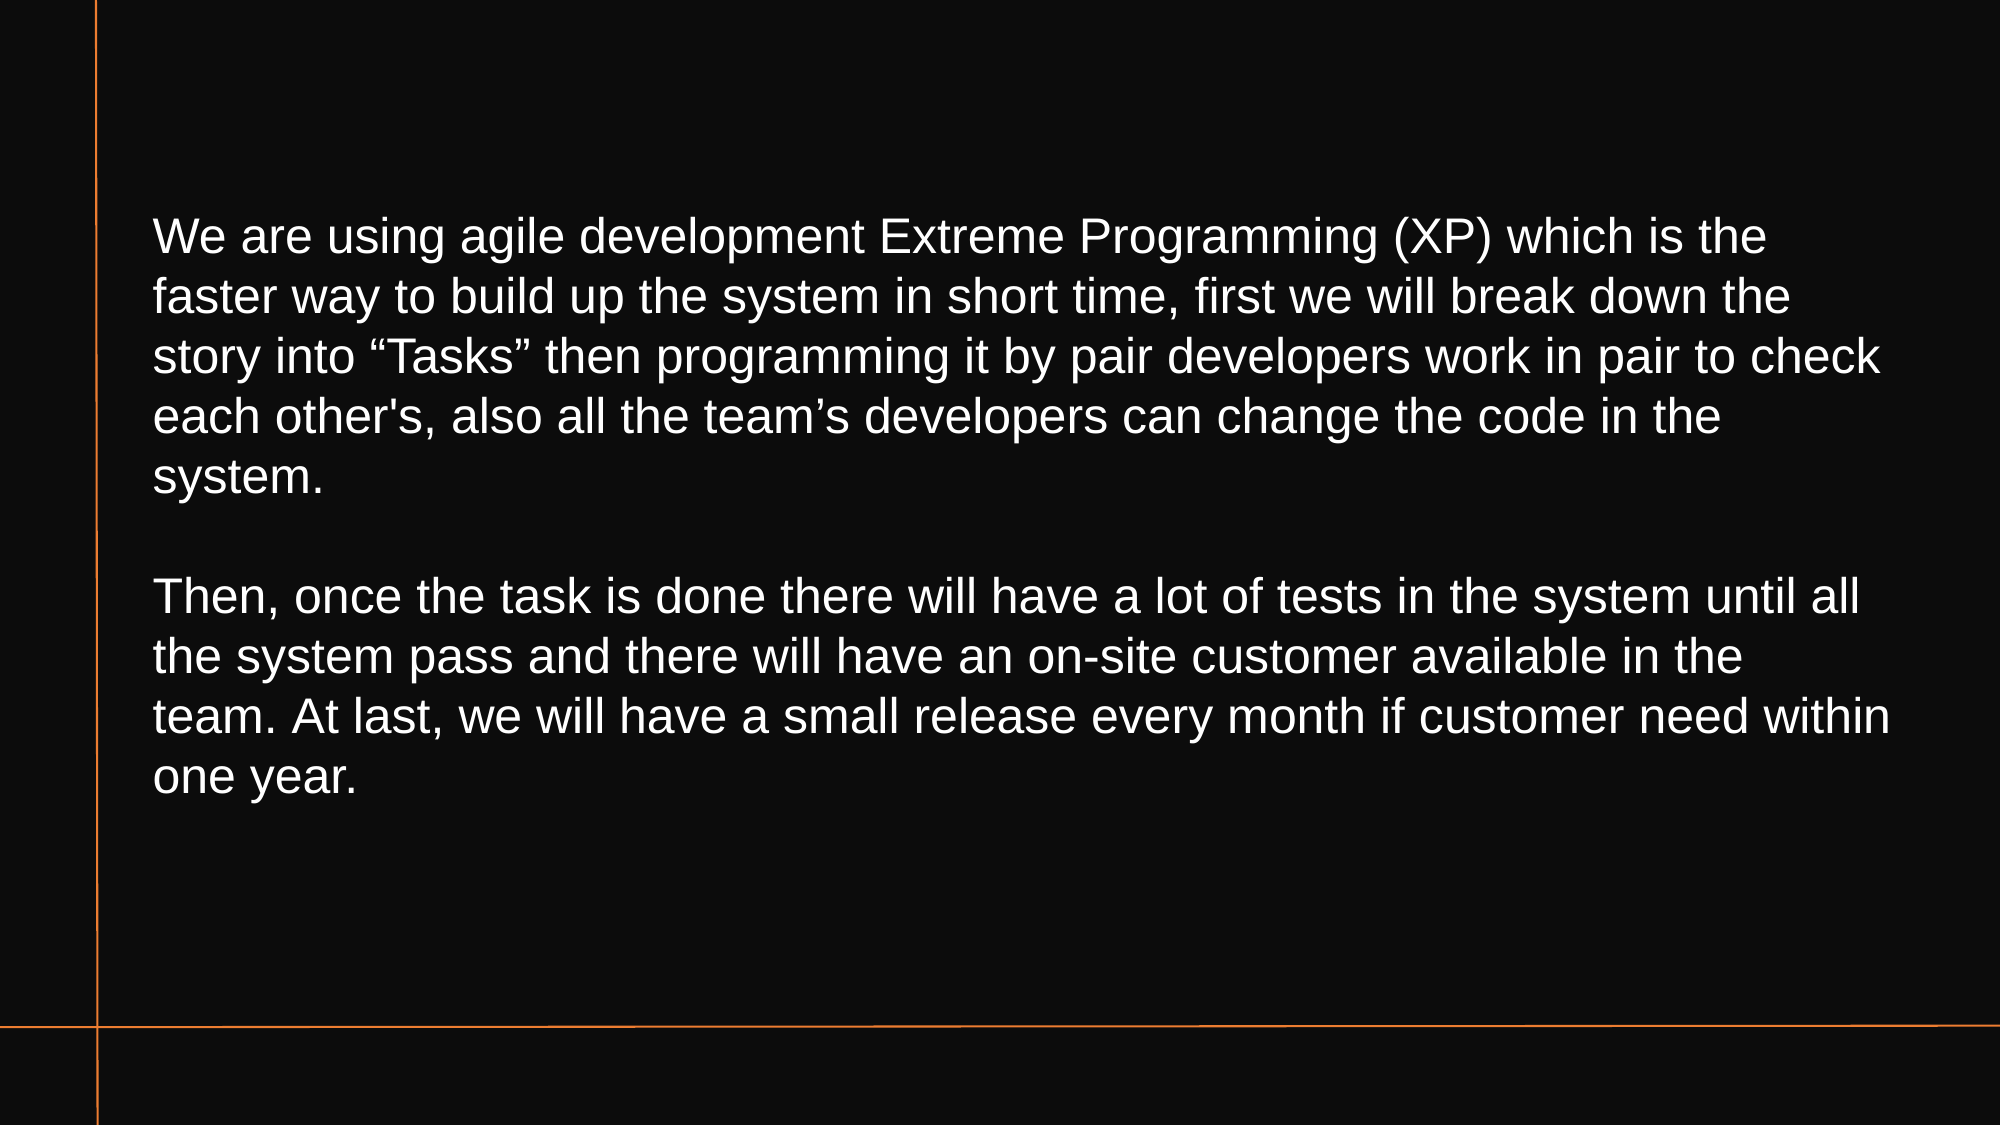

We are using agile development Extreme Programming (XP) which is the faster way to build up the system in short time, first we will break down the story into “Tasks” then programming it by pair developers work in pair to check each other's, also all the team’s developers can change the code in the system.

Then, once the task is done there will have a lot of tests in the system until all the system pass and there will have an on-site customer available in the team. At last, we will have a small release every month if customer need within one year.